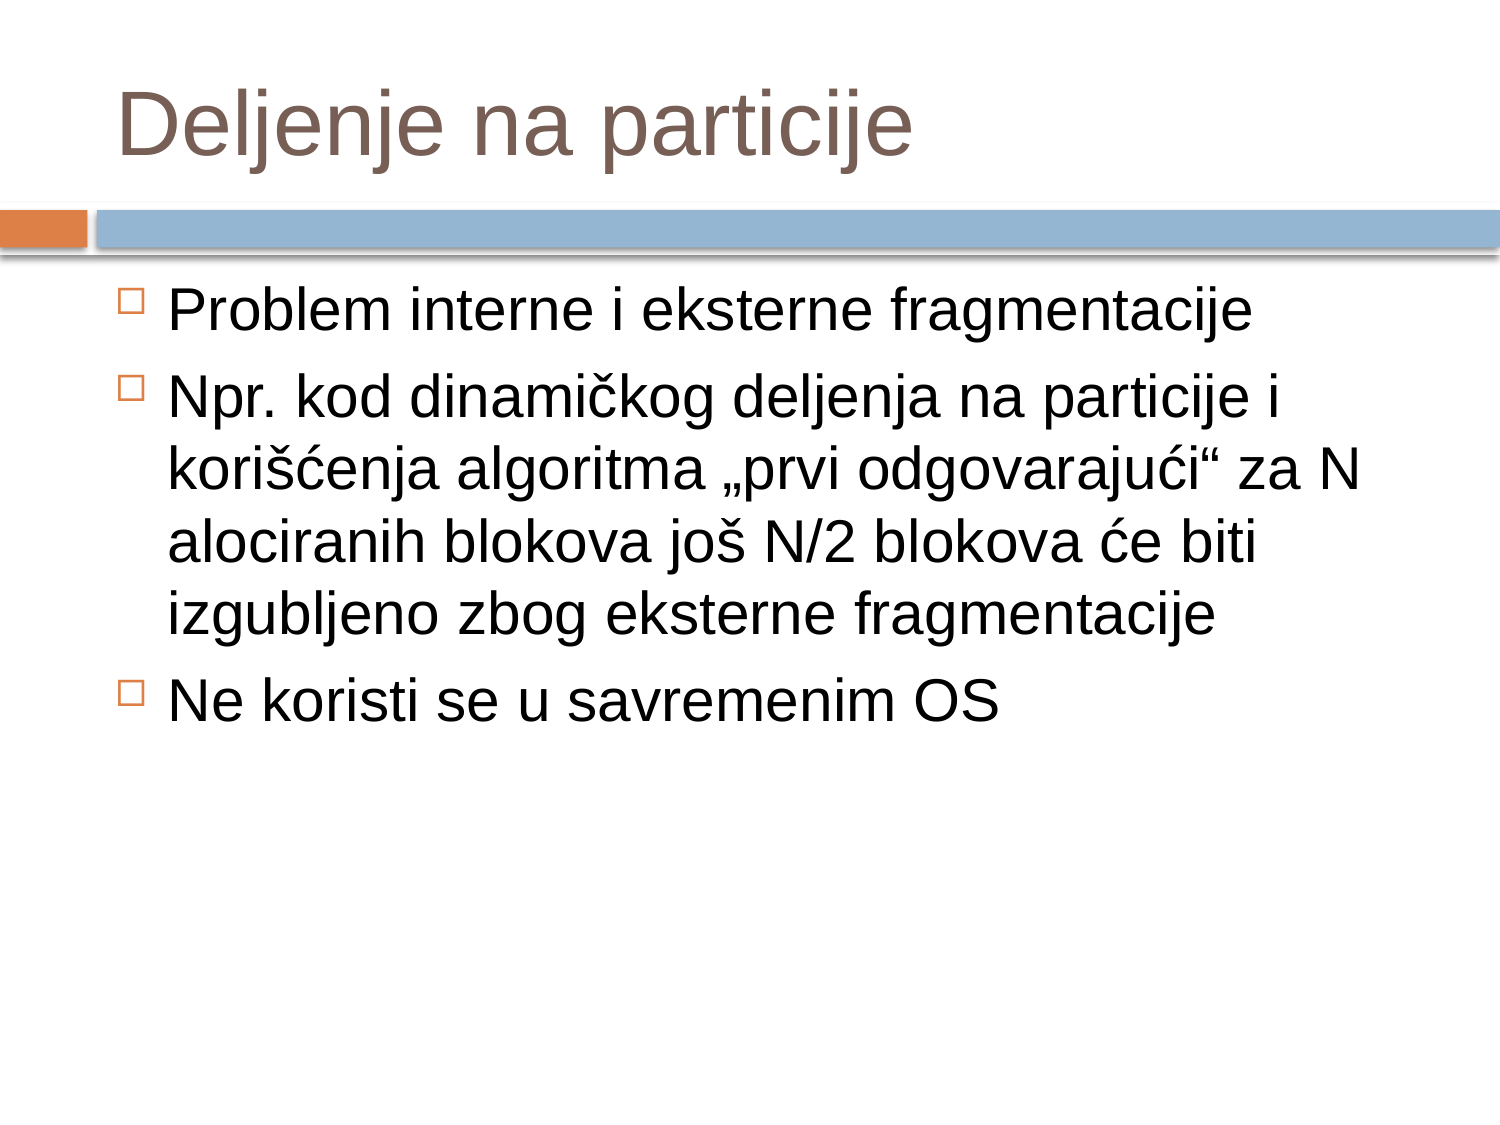

# Deljenje na particije
Problem interne i eksterne fragmentacije
Npr. kod dinamičkog deljenja na particije i korišćenja algoritma „prvi odgovarajući“ za N alociranih blokova još N/2 blokova će biti izgubljeno zbog eksterne fragmentacije
Ne koristi se u savremenim OS